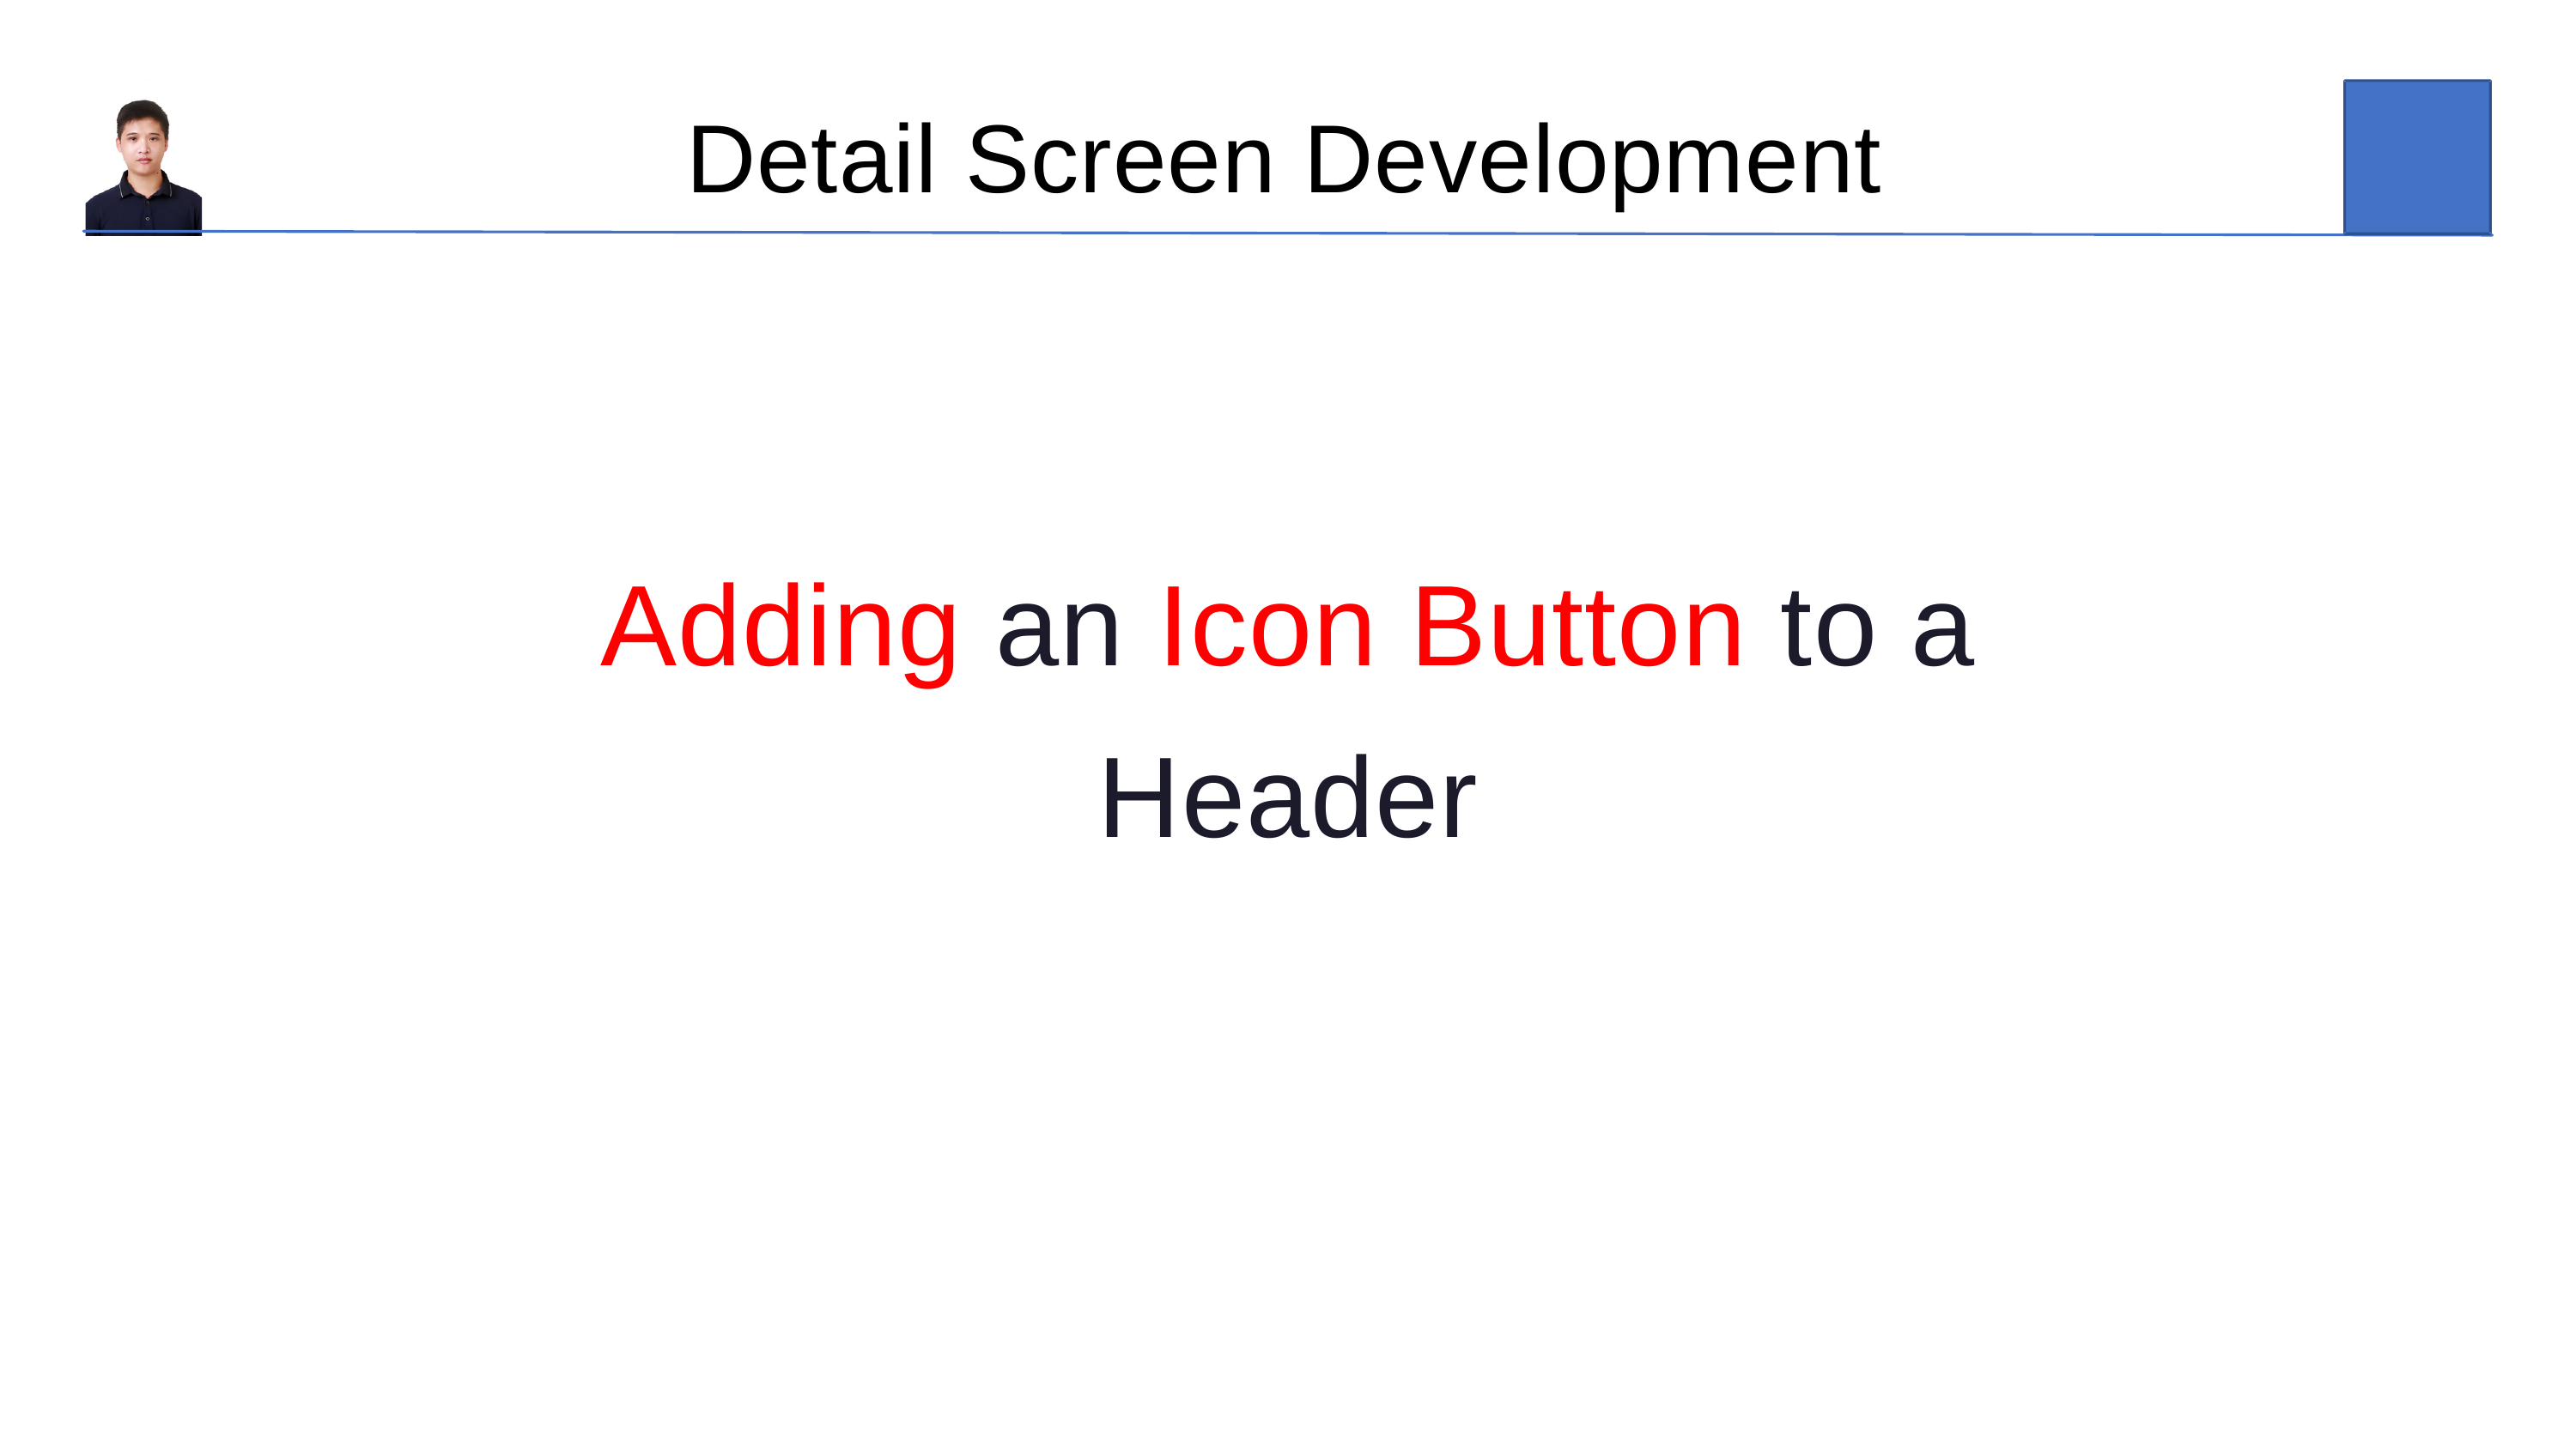

Detail Screen Development

Adding an Icon Button to a Header